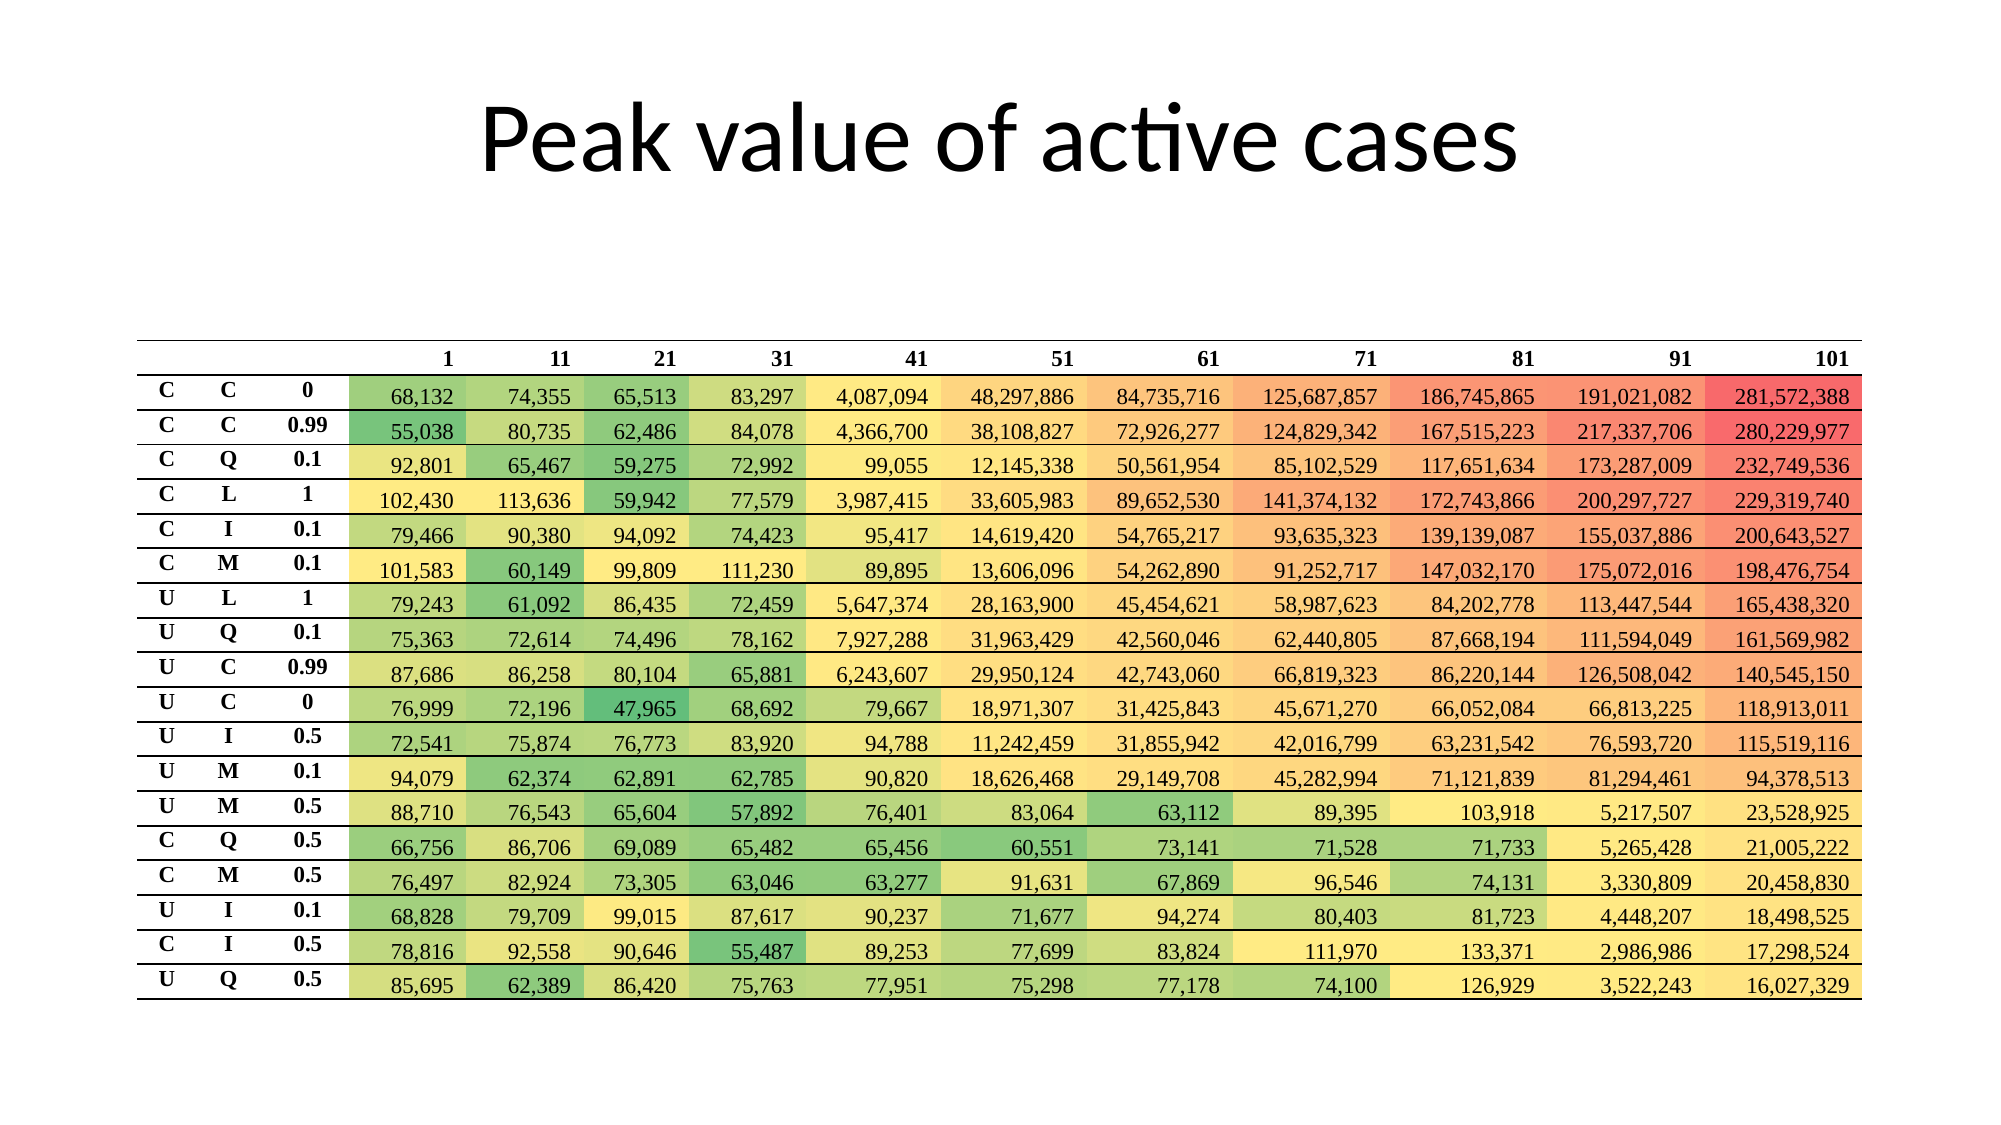

Peak value of active cases
|  |  |  | 1 | 11 | 21 | 31 | 41 | 51 | 61 | 71 | 81 | 91 | 101 |
| --- | --- | --- | --- | --- | --- | --- | --- | --- | --- | --- | --- | --- | --- |
| C | C | 0 | 68,132 | 74,355 | 65,513 | 83,297 | 4,087,094 | 48,297,886 | 84,735,716 | 125,687,857 | 186,745,865 | 191,021,082 | 281,572,388 |
| C | C | 0.99 | 55,038 | 80,735 | 62,486 | 84,078 | 4,366,700 | 38,108,827 | 72,926,277 | 124,829,342 | 167,515,223 | 217,337,706 | 280,229,977 |
| C | Q | 0.1 | 92,801 | 65,467 | 59,275 | 72,992 | 99,055 | 12,145,338 | 50,561,954 | 85,102,529 | 117,651,634 | 173,287,009 | 232,749,536 |
| C | L | 1 | 102,430 | 113,636 | 59,942 | 77,579 | 3,987,415 | 33,605,983 | 89,652,530 | 141,374,132 | 172,743,866 | 200,297,727 | 229,319,740 |
| C | I | 0.1 | 79,466 | 90,380 | 94,092 | 74,423 | 95,417 | 14,619,420 | 54,765,217 | 93,635,323 | 139,139,087 | 155,037,886 | 200,643,527 |
| C | M | 0.1 | 101,583 | 60,149 | 99,809 | 111,230 | 89,895 | 13,606,096 | 54,262,890 | 91,252,717 | 147,032,170 | 175,072,016 | 198,476,754 |
| U | L | 1 | 79,243 | 61,092 | 86,435 | 72,459 | 5,647,374 | 28,163,900 | 45,454,621 | 58,987,623 | 84,202,778 | 113,447,544 | 165,438,320 |
| U | Q | 0.1 | 75,363 | 72,614 | 74,496 | 78,162 | 7,927,288 | 31,963,429 | 42,560,046 | 62,440,805 | 87,668,194 | 111,594,049 | 161,569,982 |
| U | C | 0.99 | 87,686 | 86,258 | 80,104 | 65,881 | 6,243,607 | 29,950,124 | 42,743,060 | 66,819,323 | 86,220,144 | 126,508,042 | 140,545,150 |
| U | C | 0 | 76,999 | 72,196 | 47,965 | 68,692 | 79,667 | 18,971,307 | 31,425,843 | 45,671,270 | 66,052,084 | 66,813,225 | 118,913,011 |
| U | I | 0.5 | 72,541 | 75,874 | 76,773 | 83,920 | 94,788 | 11,242,459 | 31,855,942 | 42,016,799 | 63,231,542 | 76,593,720 | 115,519,116 |
| U | M | 0.1 | 94,079 | 62,374 | 62,891 | 62,785 | 90,820 | 18,626,468 | 29,149,708 | 45,282,994 | 71,121,839 | 81,294,461 | 94,378,513 |
| U | M | 0.5 | 88,710 | 76,543 | 65,604 | 57,892 | 76,401 | 83,064 | 63,112 | 89,395 | 103,918 | 5,217,507 | 23,528,925 |
| C | Q | 0.5 | 66,756 | 86,706 | 69,089 | 65,482 | 65,456 | 60,551 | 73,141 | 71,528 | 71,733 | 5,265,428 | 21,005,222 |
| C | M | 0.5 | 76,497 | 82,924 | 73,305 | 63,046 | 63,277 | 91,631 | 67,869 | 96,546 | 74,131 | 3,330,809 | 20,458,830 |
| U | I | 0.1 | 68,828 | 79,709 | 99,015 | 87,617 | 90,237 | 71,677 | 94,274 | 80,403 | 81,723 | 4,448,207 | 18,498,525 |
| C | I | 0.5 | 78,816 | 92,558 | 90,646 | 55,487 | 89,253 | 77,699 | 83,824 | 111,970 | 133,371 | 2,986,986 | 17,298,524 |
| U | Q | 0.5 | 85,695 | 62,389 | 86,420 | 75,763 | 77,951 | 75,298 | 77,178 | 74,100 | 126,929 | 3,522,243 | 16,027,329 |